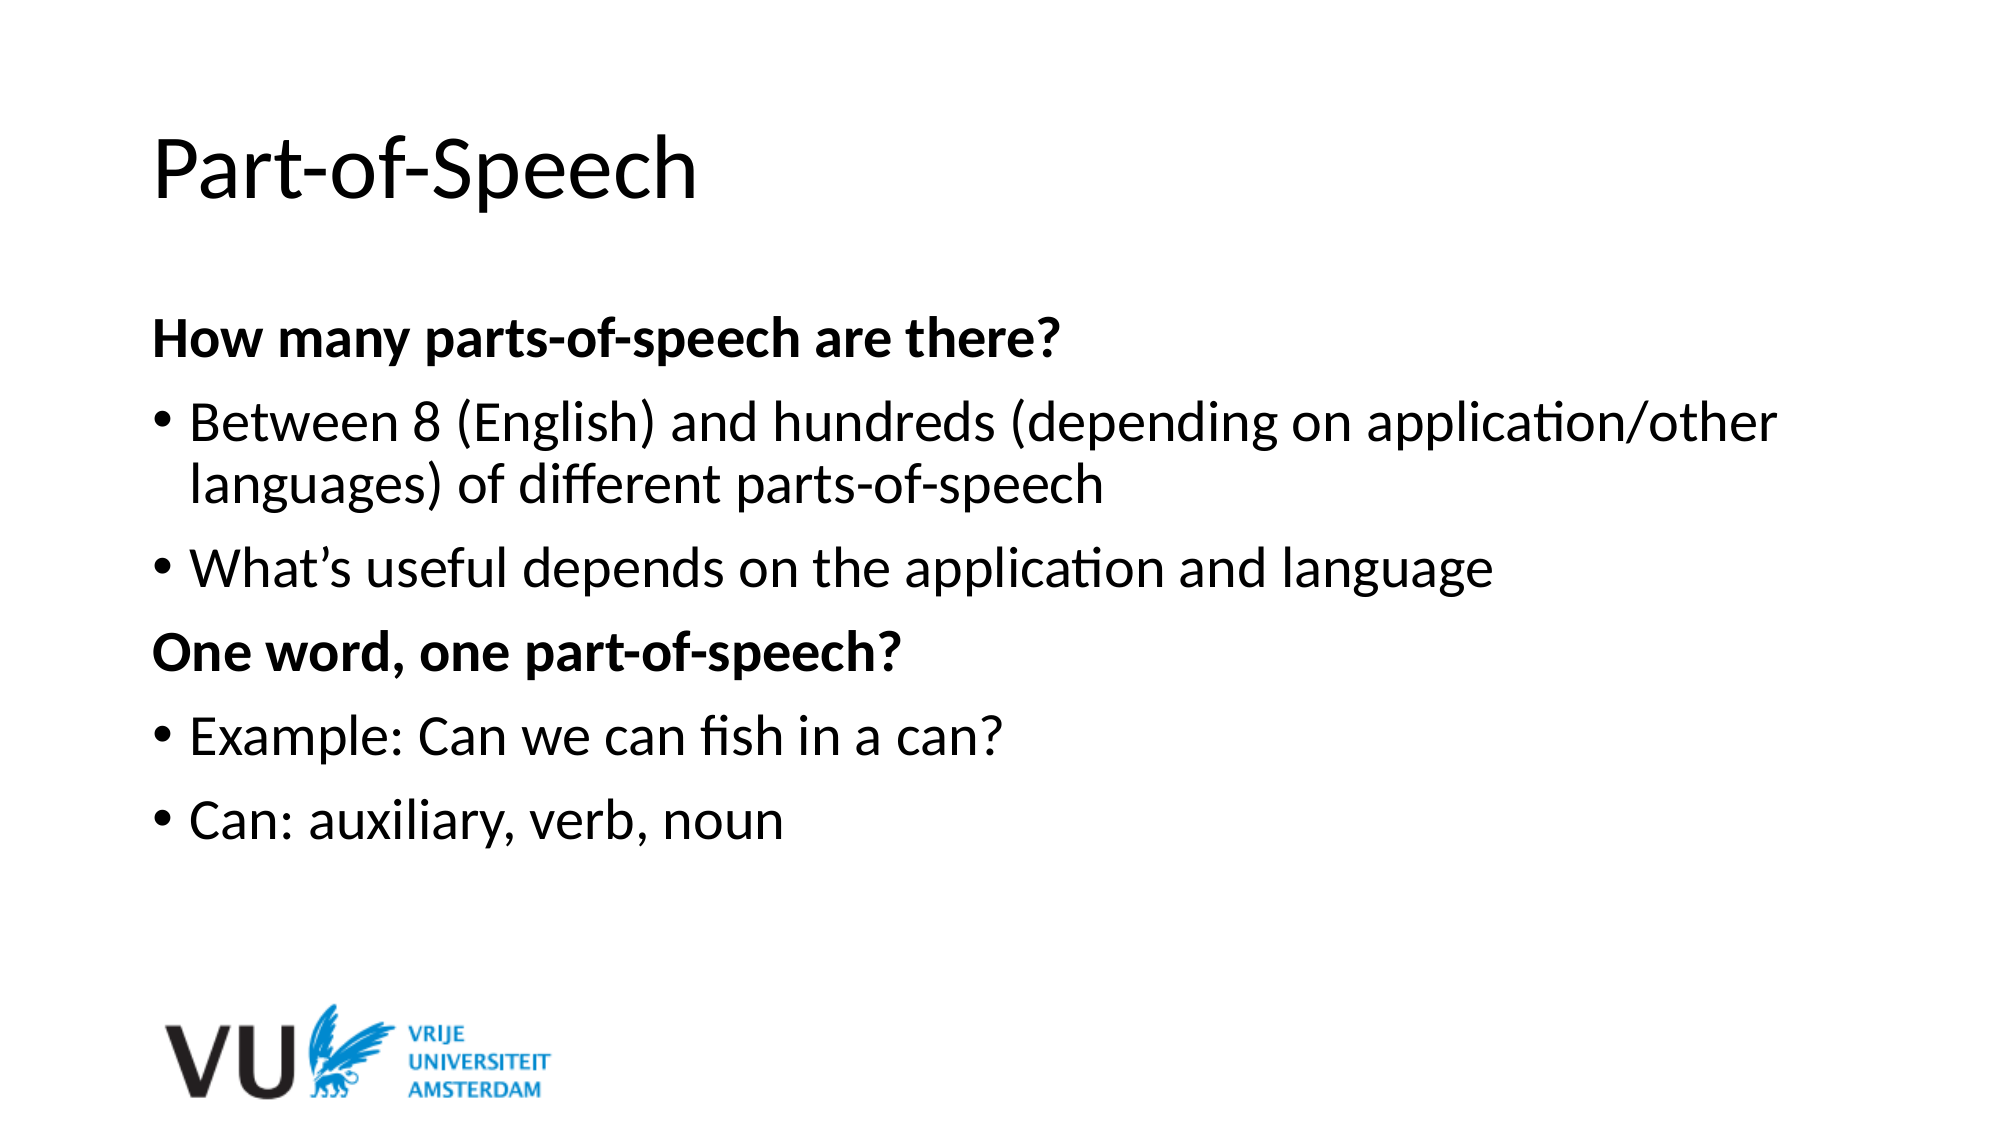

# Part-of-Speech
How many parts-of-speech are there?
Between 8 (English) and hundreds (depending on application/other languages) of different parts-of-speech
What’s useful depends on the application and language
One word, one part-of-speech?
Example: Can we can fish in a can?
Can: auxiliary, verb, noun